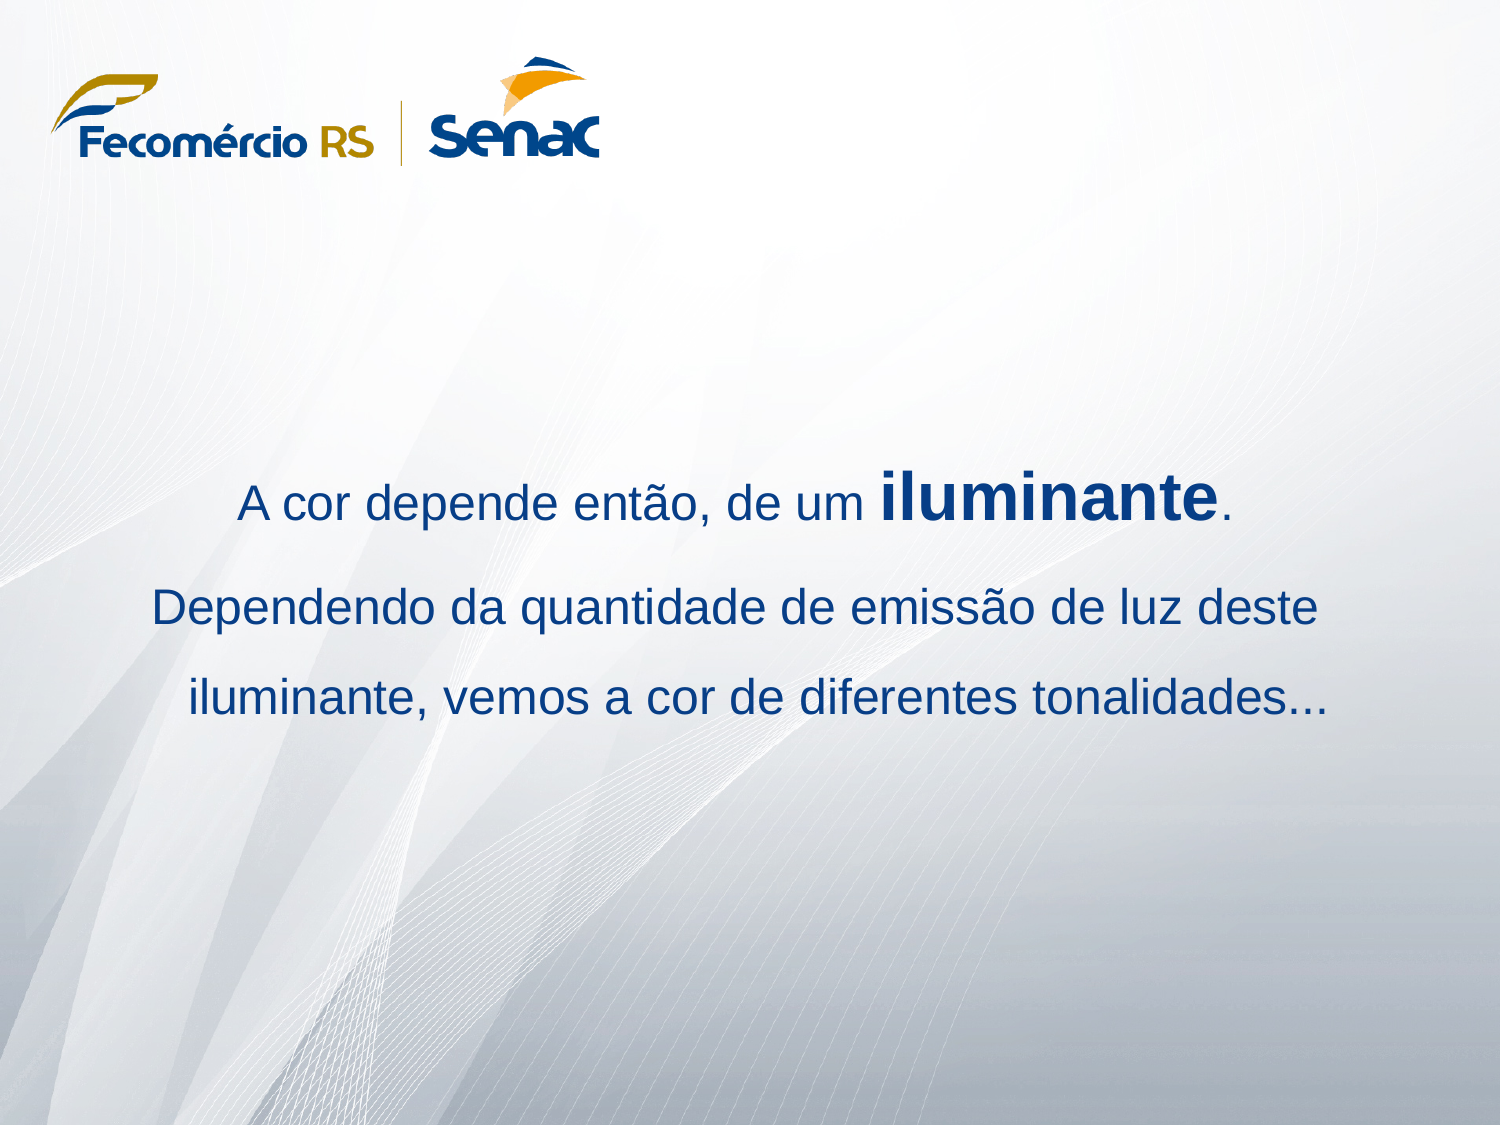

A cor depende então, de um iluminante.
Dependendo da quantidade de emissão de luz deste iluminante, vemos a cor de diferentes tonalidades...